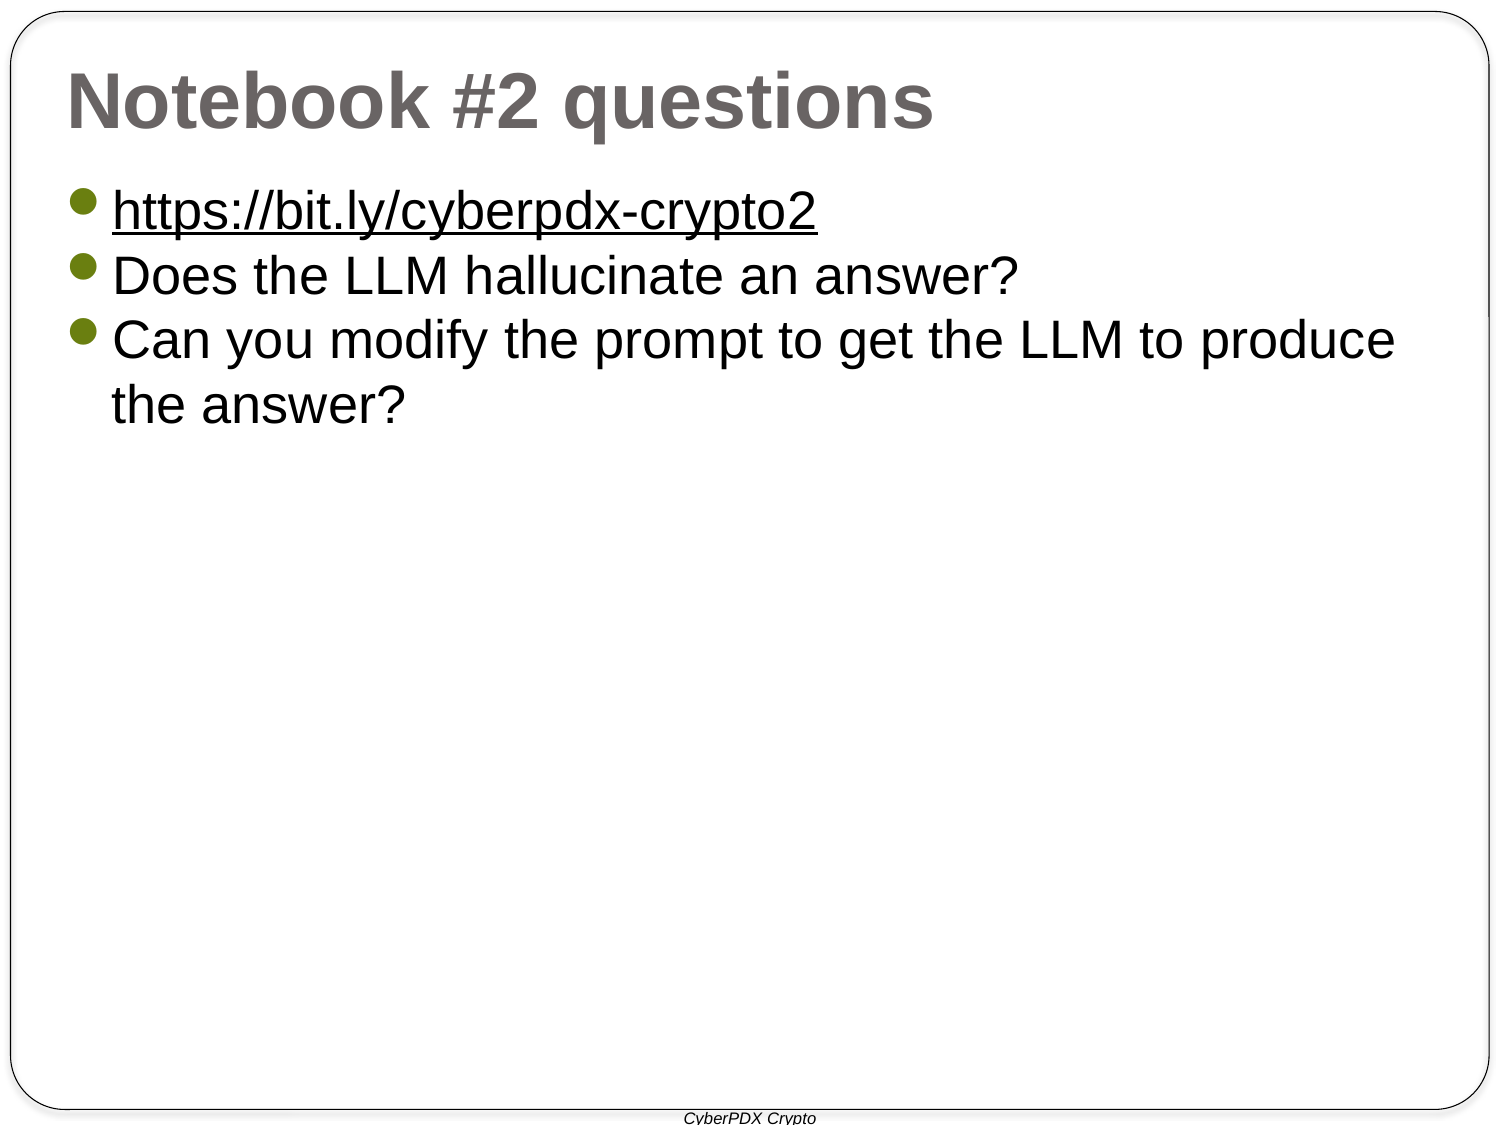

# Notebook #2 questions
https://bit.ly/cyberpdx-crypto2
Does the LLM hallucinate an answer?
Can you modify the prompt to get the LLM to produce the answer?